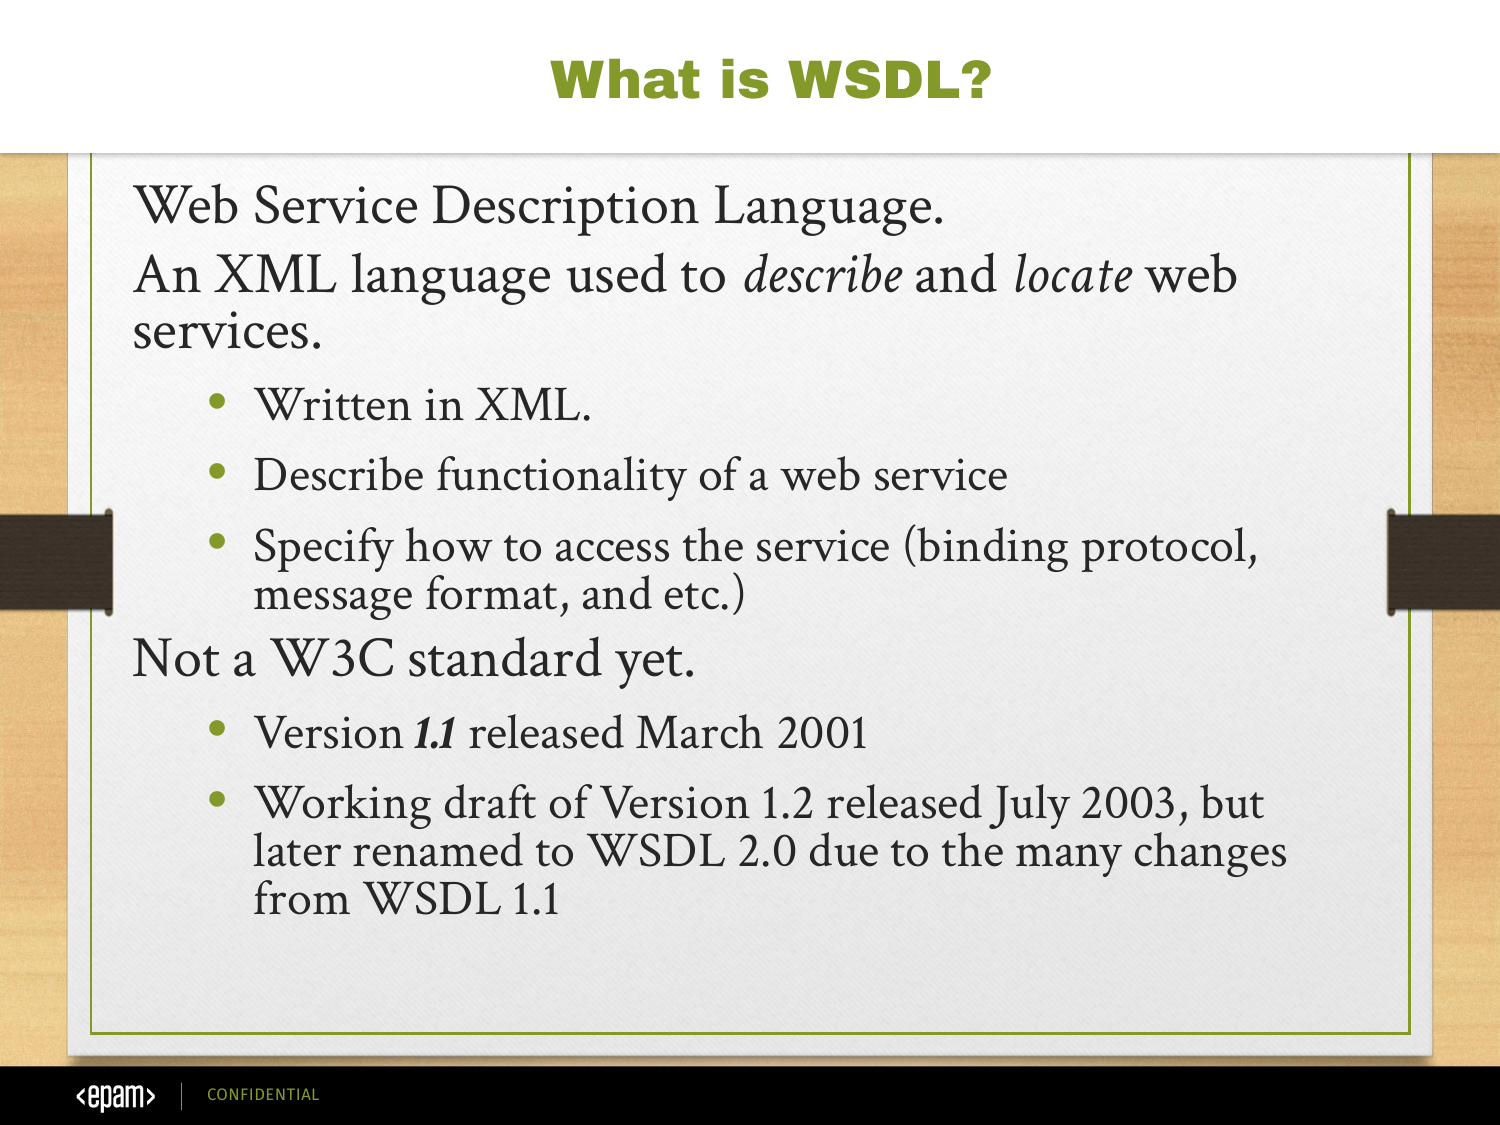

What is WSDL?
Web Service Description Language.
An XML language used to describe and locate web services.
Written in XML.
Describe functionality of a web service
Specify how to access the service (binding protocol, message format, and etc.)
Not a W3C standard yet.
Version 1.1 released March 2001
Working draft of Version 1.2 released July 2003, but later renamed to WSDL 2.0 due to the many changes from WSDL 1.1